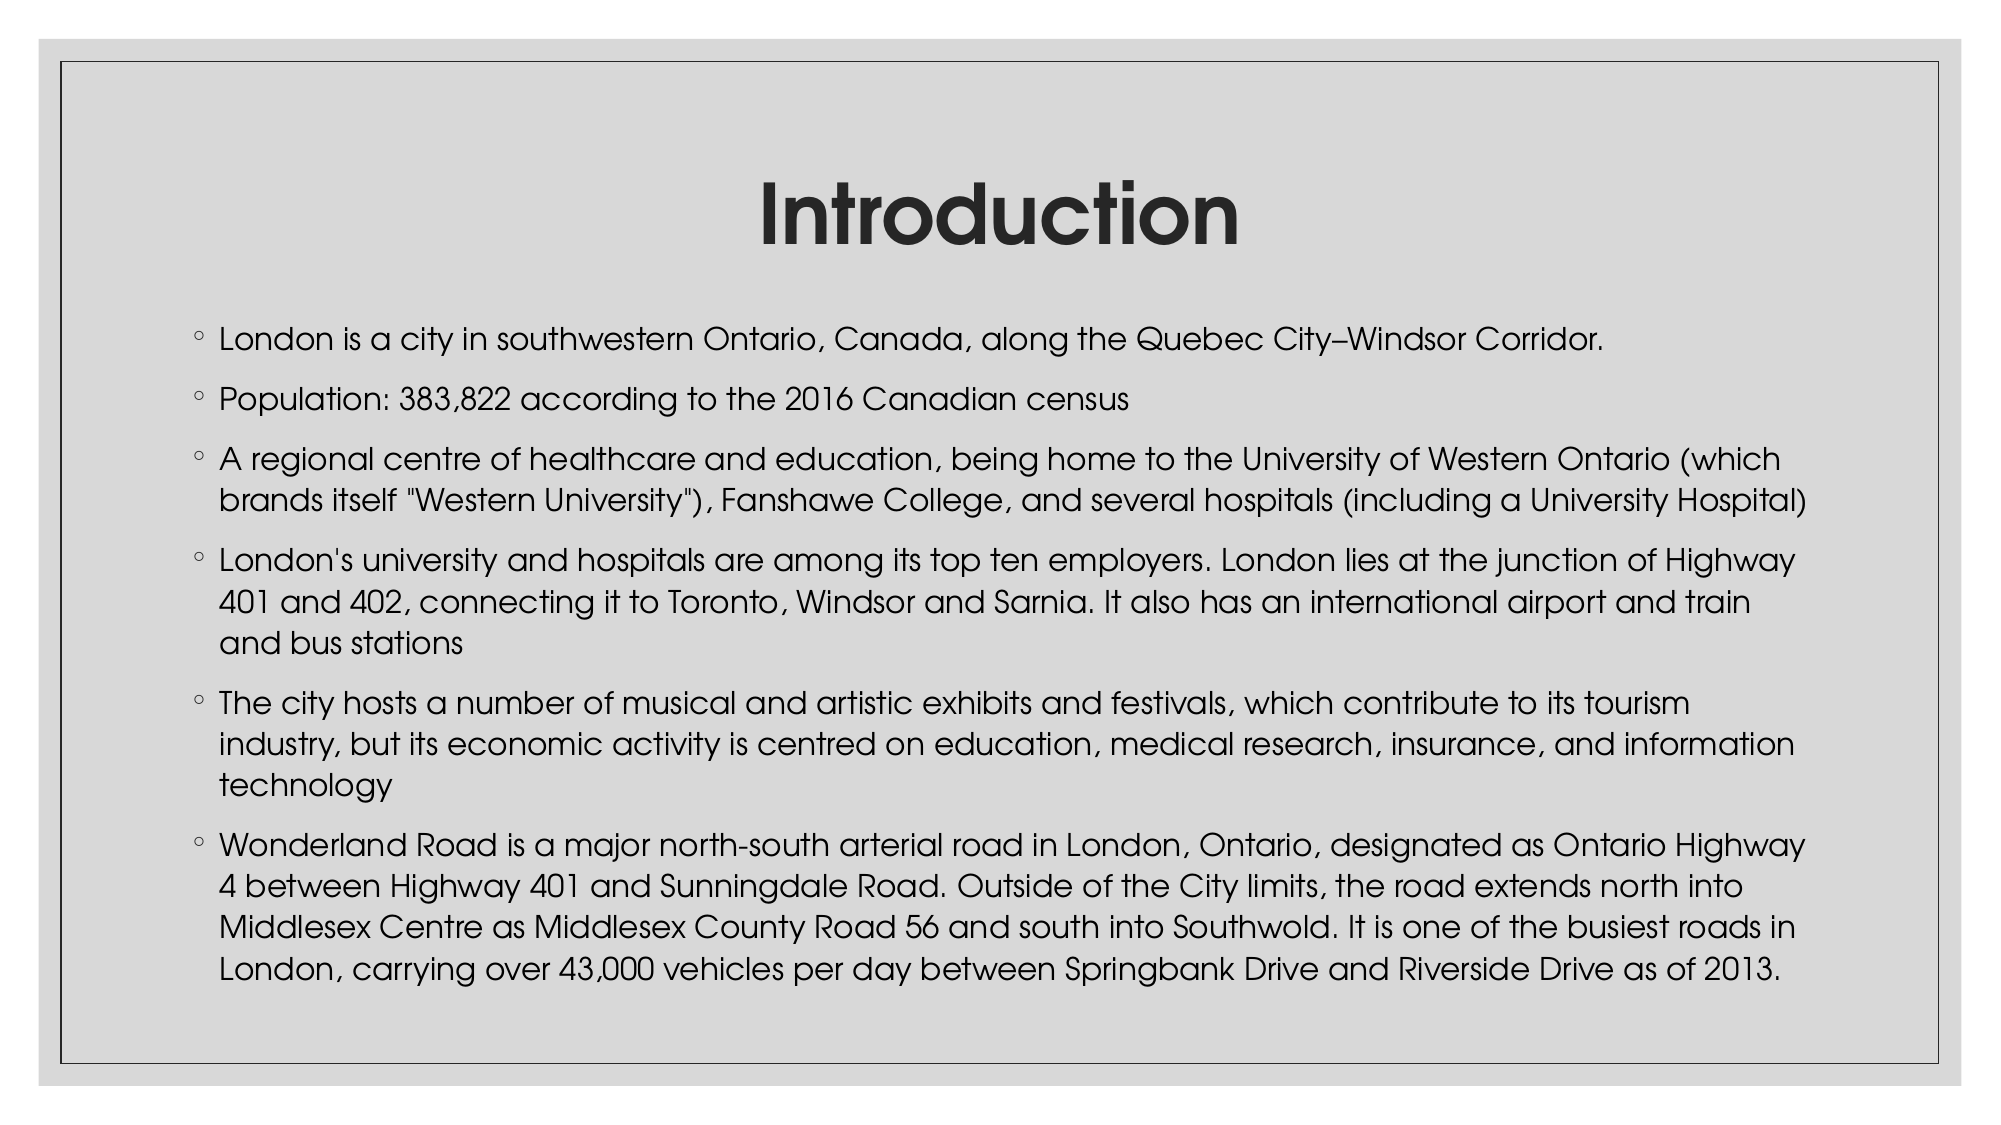

# Introduction
London is a city in southwestern Ontario, Canada, along the Quebec City–Windsor Corridor.
Population: 383,822 according to the 2016 Canadian census
A regional centre of healthcare and education, being home to the University of Western Ontario (which brands itself "Western University"), Fanshawe College, and several hospitals (including a University Hospital)
London's university and hospitals are among its top ten employers. London lies at the junction of Highway 401 and 402, connecting it to Toronto, Windsor and Sarnia. It also has an international airport and train and bus stations
The city hosts a number of musical and artistic exhibits and festivals, which contribute to its tourism industry, but its economic activity is centred on education, medical research, insurance, and information technology
Wonderland Road is a major north-south arterial road in London, Ontario, designated as Ontario Highway 4 between Highway 401 and Sunningdale Road. Outside of the City limits, the road extends north into Middlesex Centre as Middlesex County Road 56 and south into Southwold. It is one of the busiest roads in London, carrying over 43,000 vehicles per day between Springbank Drive and Riverside Drive as of 2013.